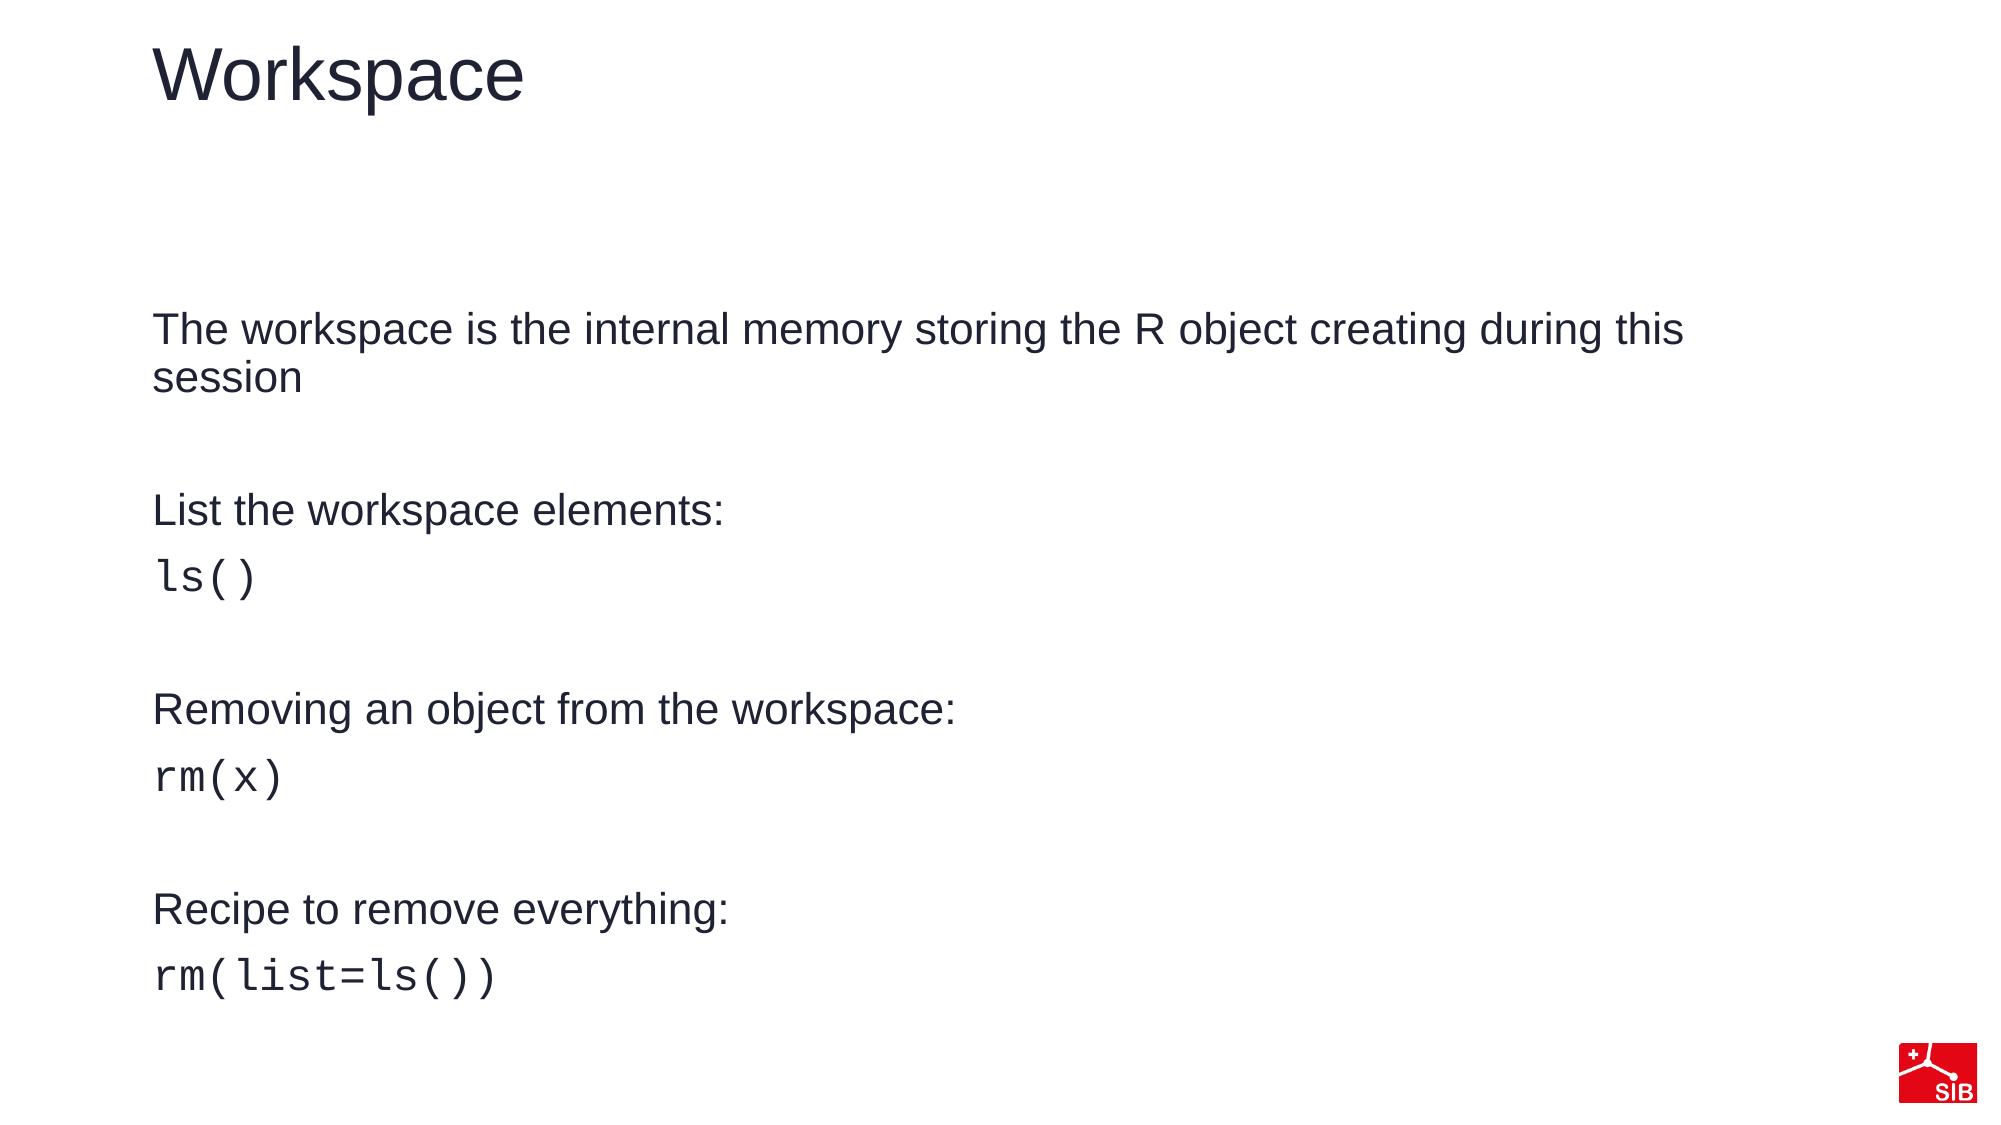

# Workspace
The workspace is the internal memory storing the R object creating during this session

List the workspace elements:
ls()

Removing an object from the workspace:
rm(x)

Recipe to remove everything:
rm(list=ls())